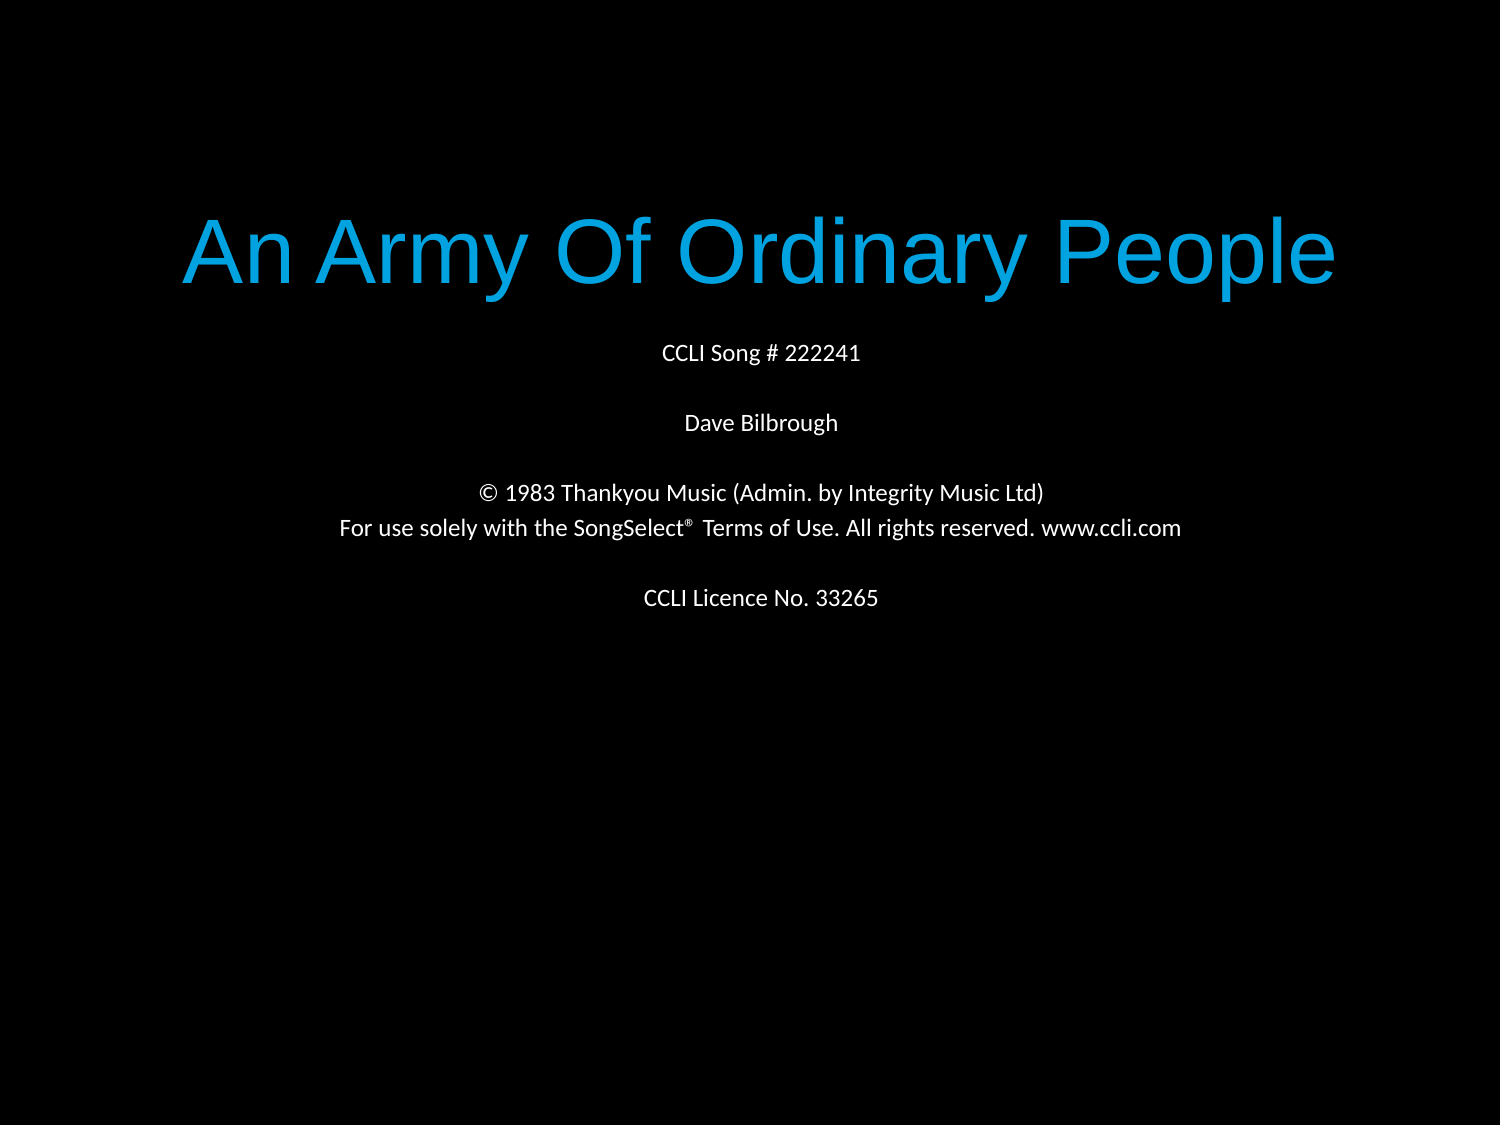

An Army Of Ordinary People
CCLI Song # 222241

Dave Bilbrough

© 1983 Thankyou Music (Admin. by Integrity Music Ltd)
For use solely with the SongSelect® Terms of Use. All rights reserved. www.ccli.com

CCLI Licence No. 33265